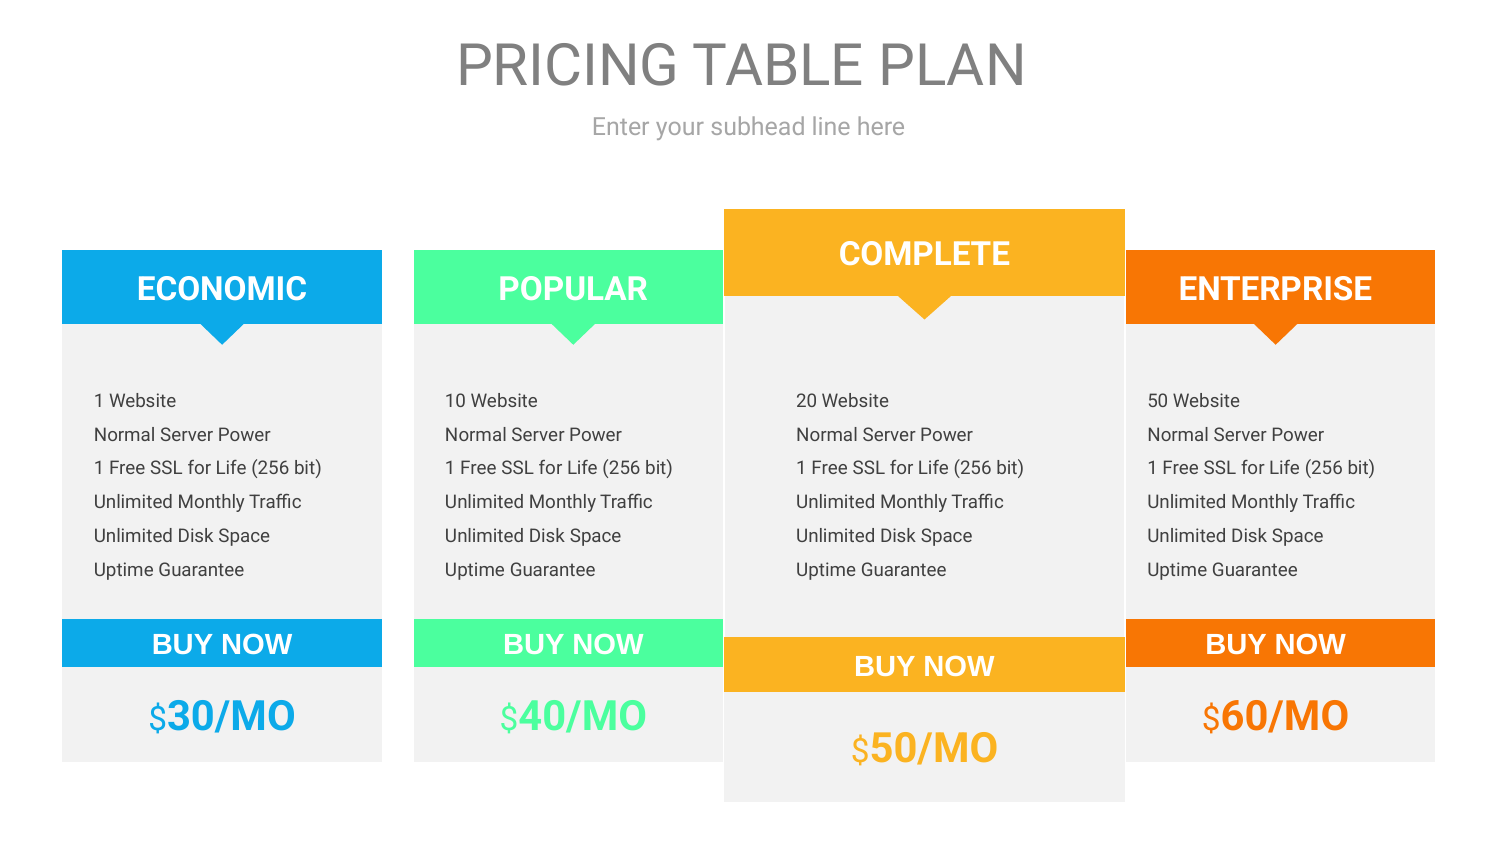

# PRICING TABLE PLAN
Enter your subhead line here

COMPLETE

BUY NOW
$50/MO
20 Website
Normal Server Power
1 Free SSL for Life (256 bit)
Unlimited Monthly Traffic
Unlimited Disk Space
Uptime Guarantee
ECONOMIC

1 Website
Normal Server Power
1 Free SSL for Life (256 bit)
Unlimited Monthly Traffic
Unlimited Disk Space
Uptime Guarantee
BUY NOW
$30/MO
POPULAR

10 Website
Normal Server Power
1 Free SSL for Life (256 bit)
Unlimited Monthly Traffic
Unlimited Disk Space
Uptime Guarantee
BUY NOW
$40/MO
ENTERPRISE

50 Website
Normal Server Power
1 Free SSL for Life (256 bit)
Unlimited Monthly Traffic
Unlimited Disk Space
Uptime Guarantee
BUY NOW
$60/MO